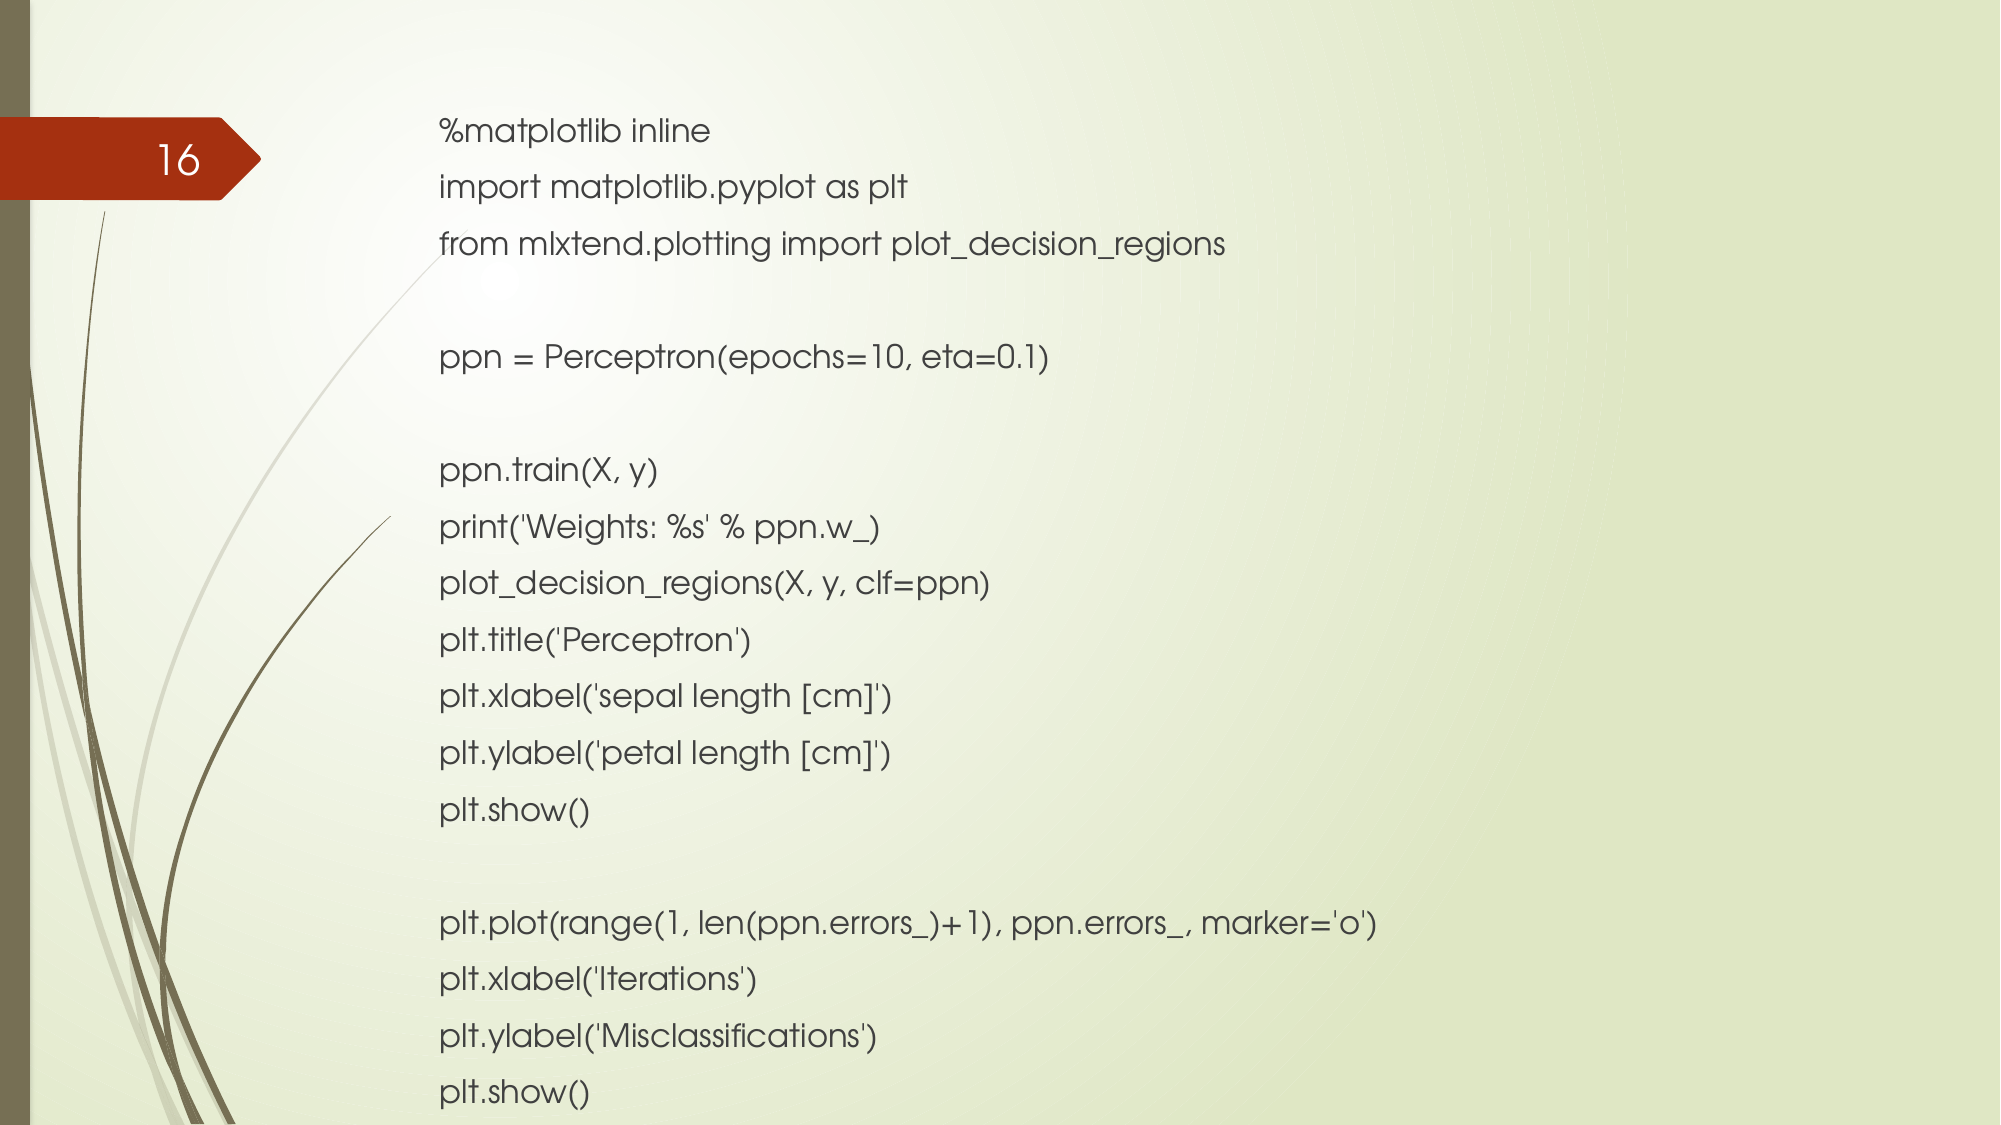

%matplotlib inline
import matplotlib.pyplot as plt
from mlxtend.plotting import plot_decision_regions

ppn = Perceptron(epochs=10, eta=0.1)

ppn.train(X, y)
print('Weights: %s' % ppn.w_)
plot_decision_regions(X, y, clf=ppn)
plt.title('Perceptron')
plt.xlabel('sepal length [cm]')
plt.ylabel('petal length [cm]')
plt.show()

plt.plot(range(1, len(ppn.errors_)+1), ppn.errors_, marker='o')
plt.xlabel('Iterations')
plt.ylabel('Misclassifications')
plt.show()
#
16